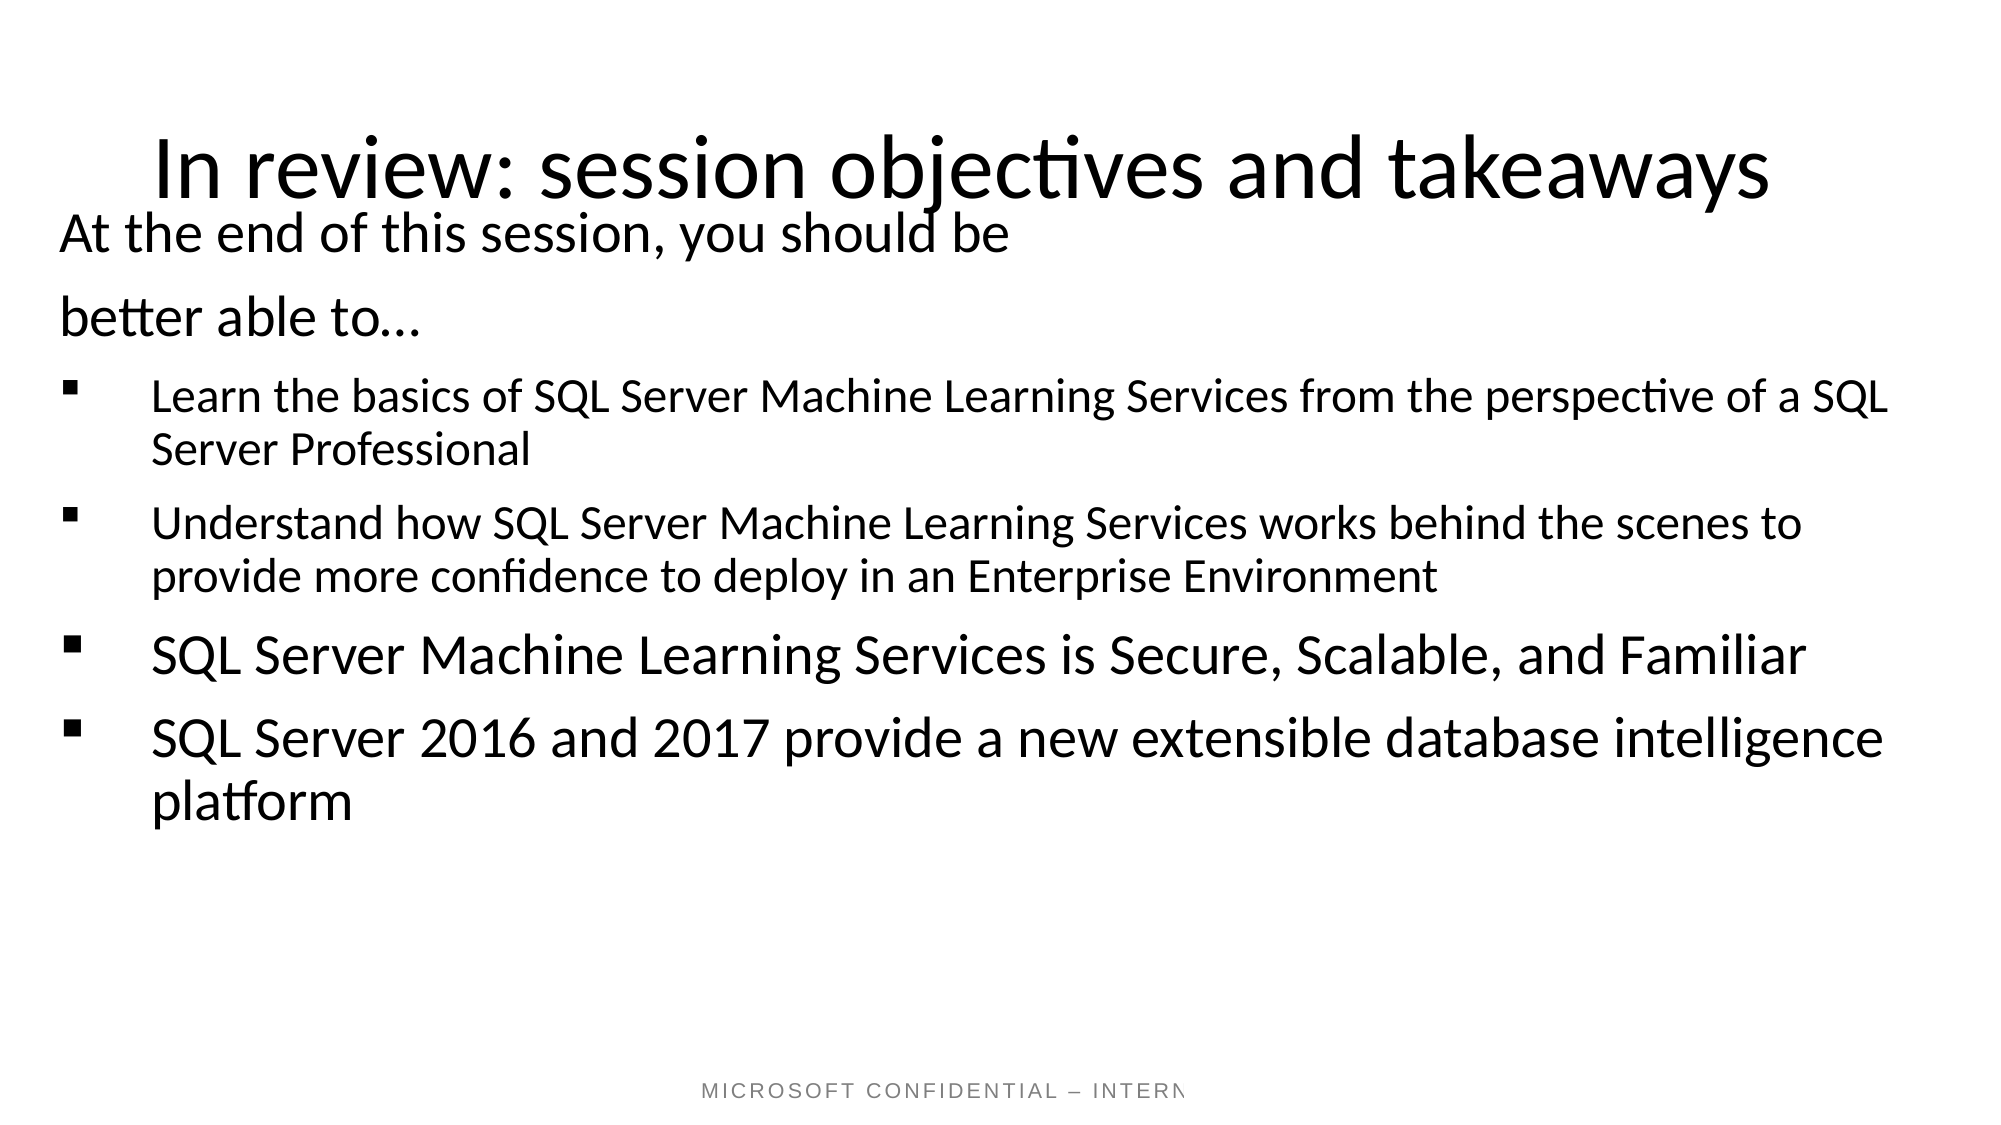

# In review: session objectives and takeaways
At the end of this session, you should be
better able to…
Learn the basics of SQL Server Machine Learning Services from the perspective of a SQL Server Professional
Understand how SQL Server Machine Learning Services works behind the scenes to provide more confidence to deploy in an Enterprise Environment
SQL Server Machine Learning Services is Secure, Scalable, and Familiar
SQL Server 2016 and 2017 provide a new extensible database intelligence platform